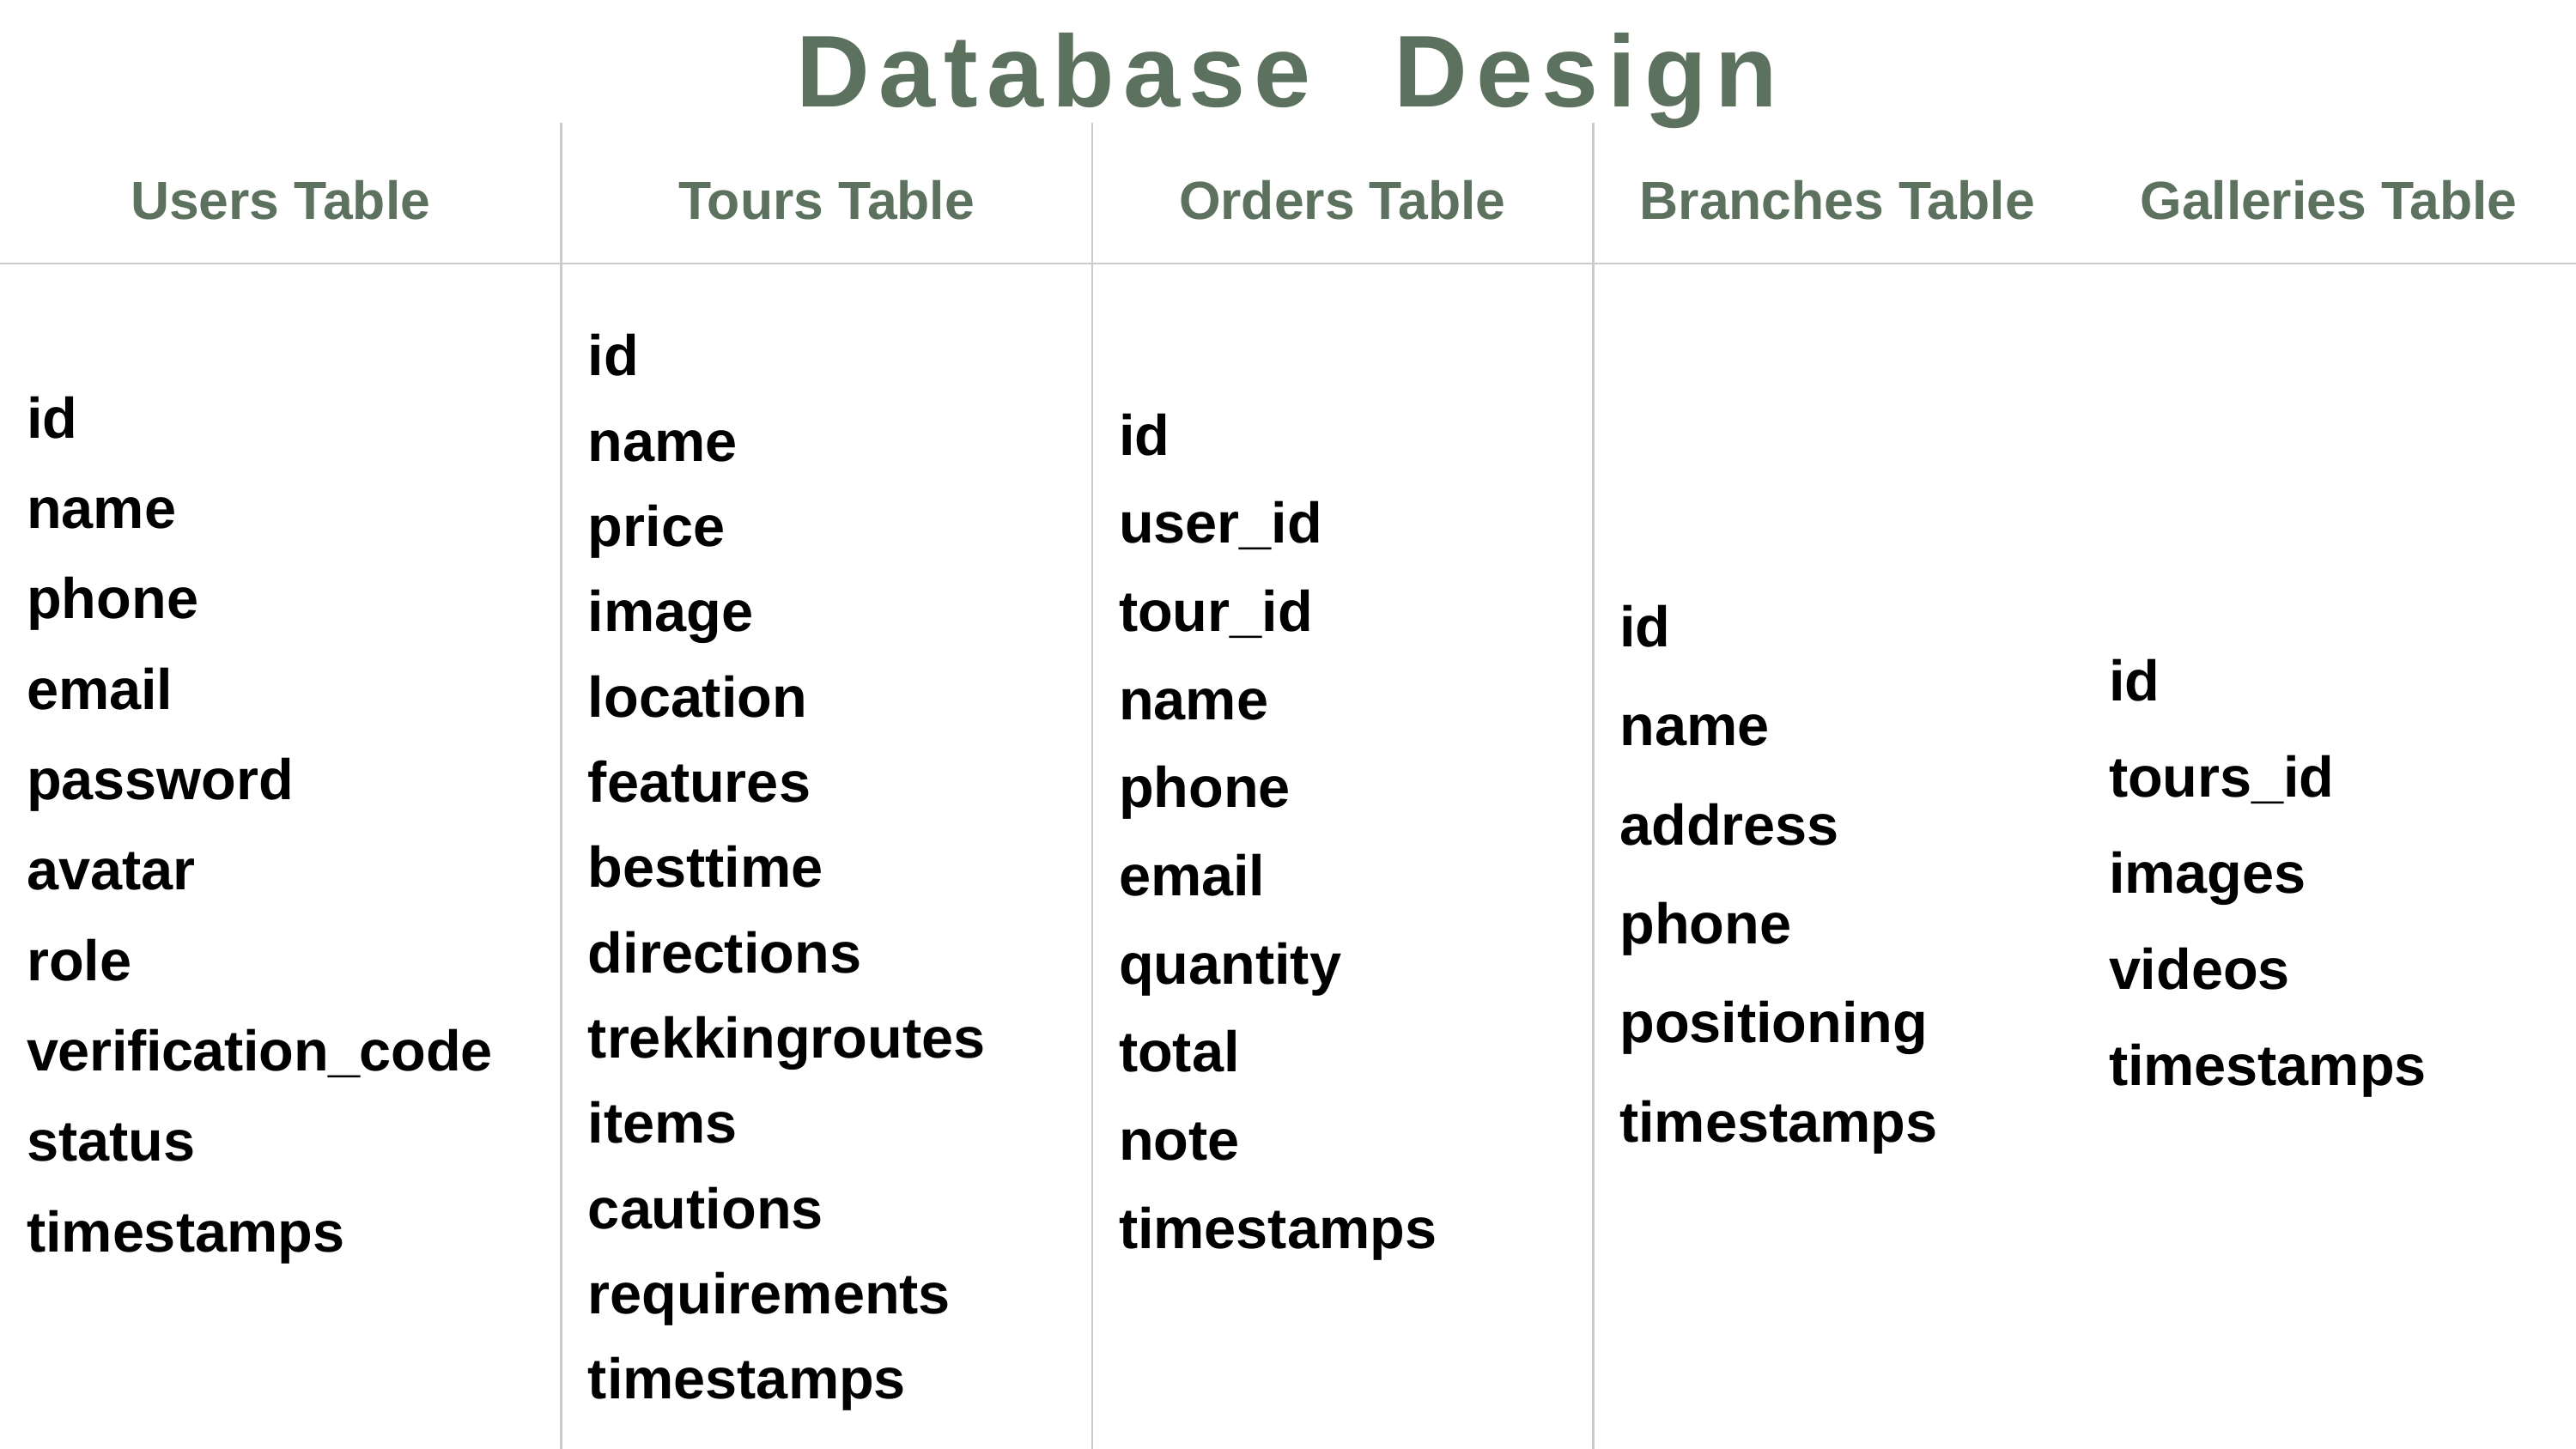

Database  Design
| Users Table | Tours Table | Orders Table | Branches Table | Galleries Table |
| --- | --- | --- | --- | --- |
| id name phone email password avatar role verification\_code status timestamps | id name price image location features besttime directions trekkingroutes items cautions requirements timestamps | id user\_id tour\_id name phone email quantity total note timestamps | id name address phone positioning timestamps | id tours\_id images videos timestamps |